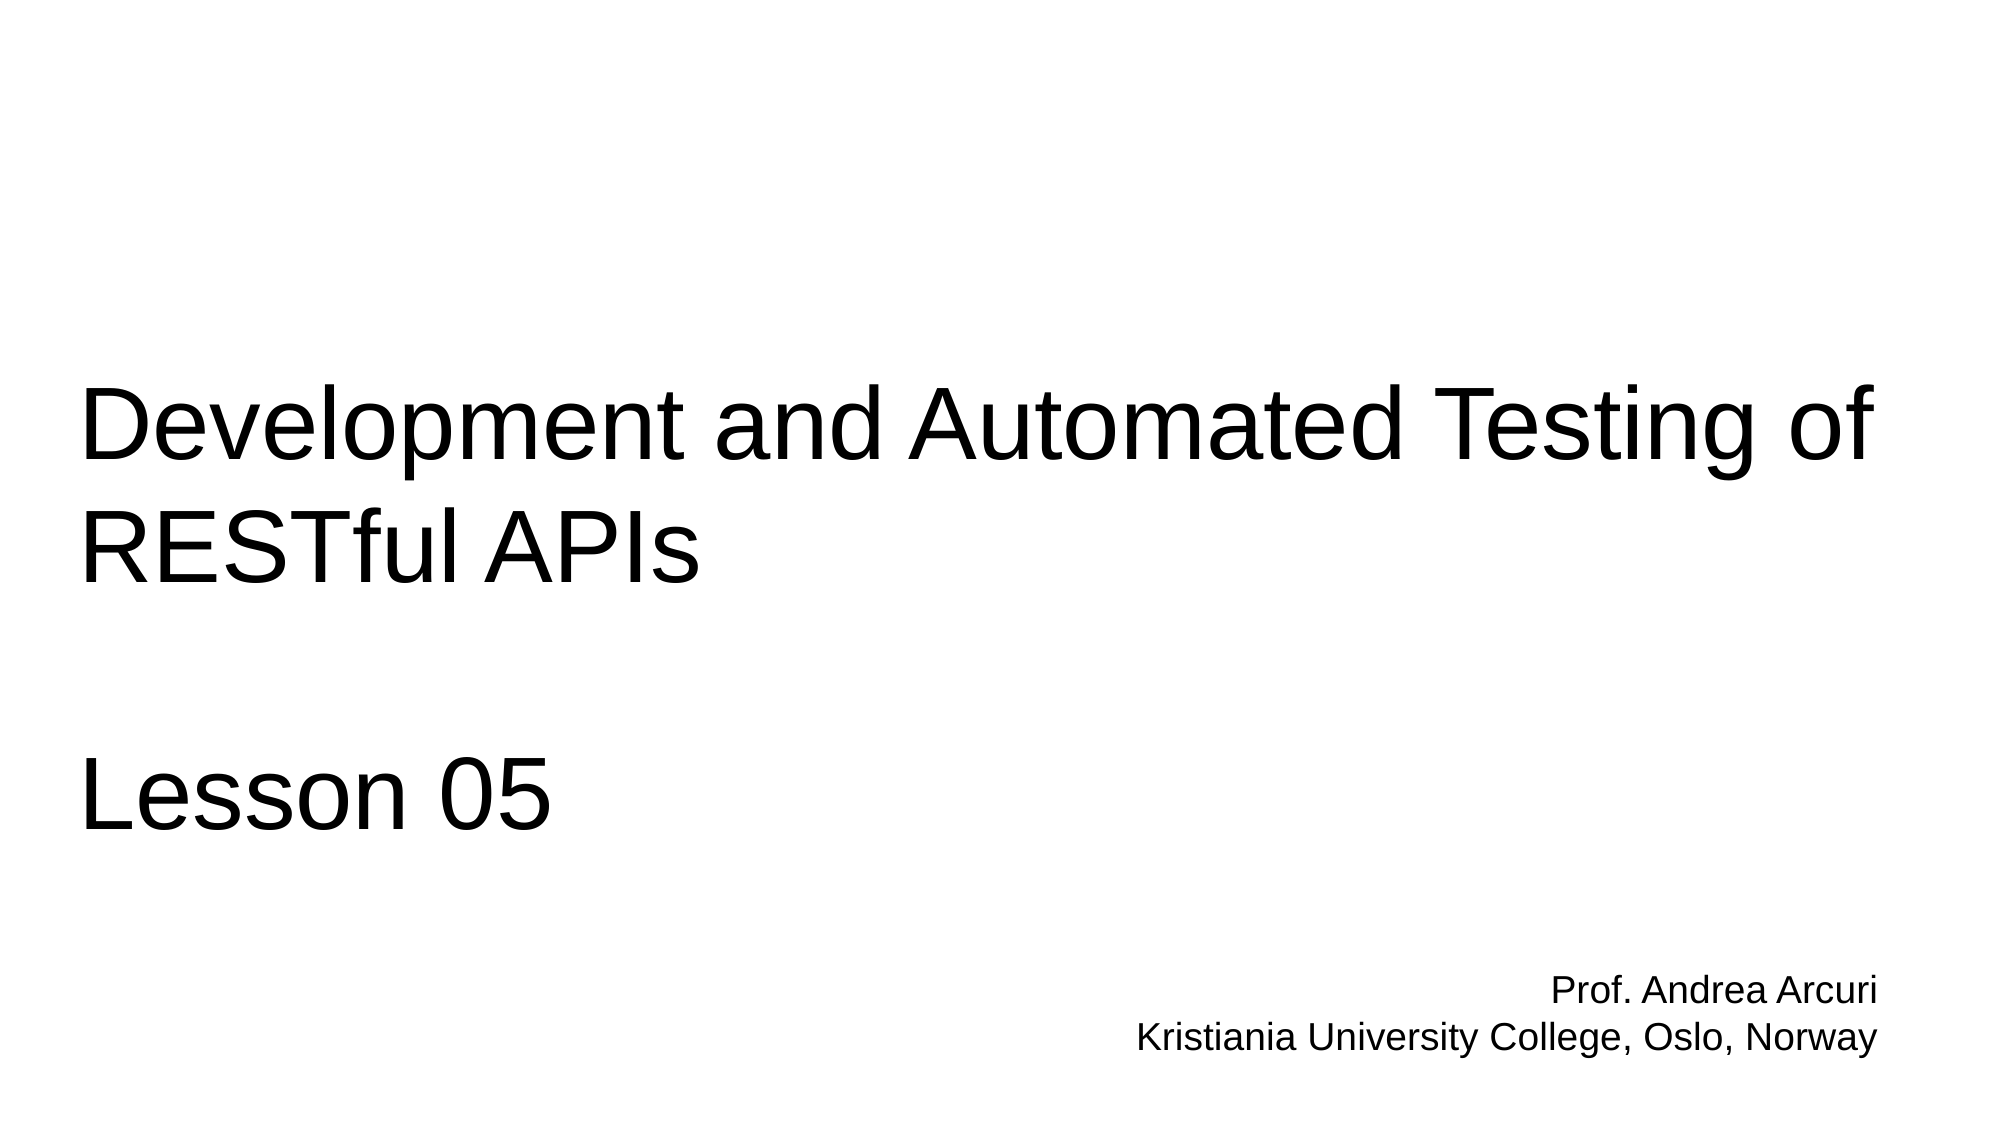

# Development and Automated Testing of RESTful APIs Lesson 05

Prof. Andrea Arcuri
Kristiania University College, Oslo, Norway